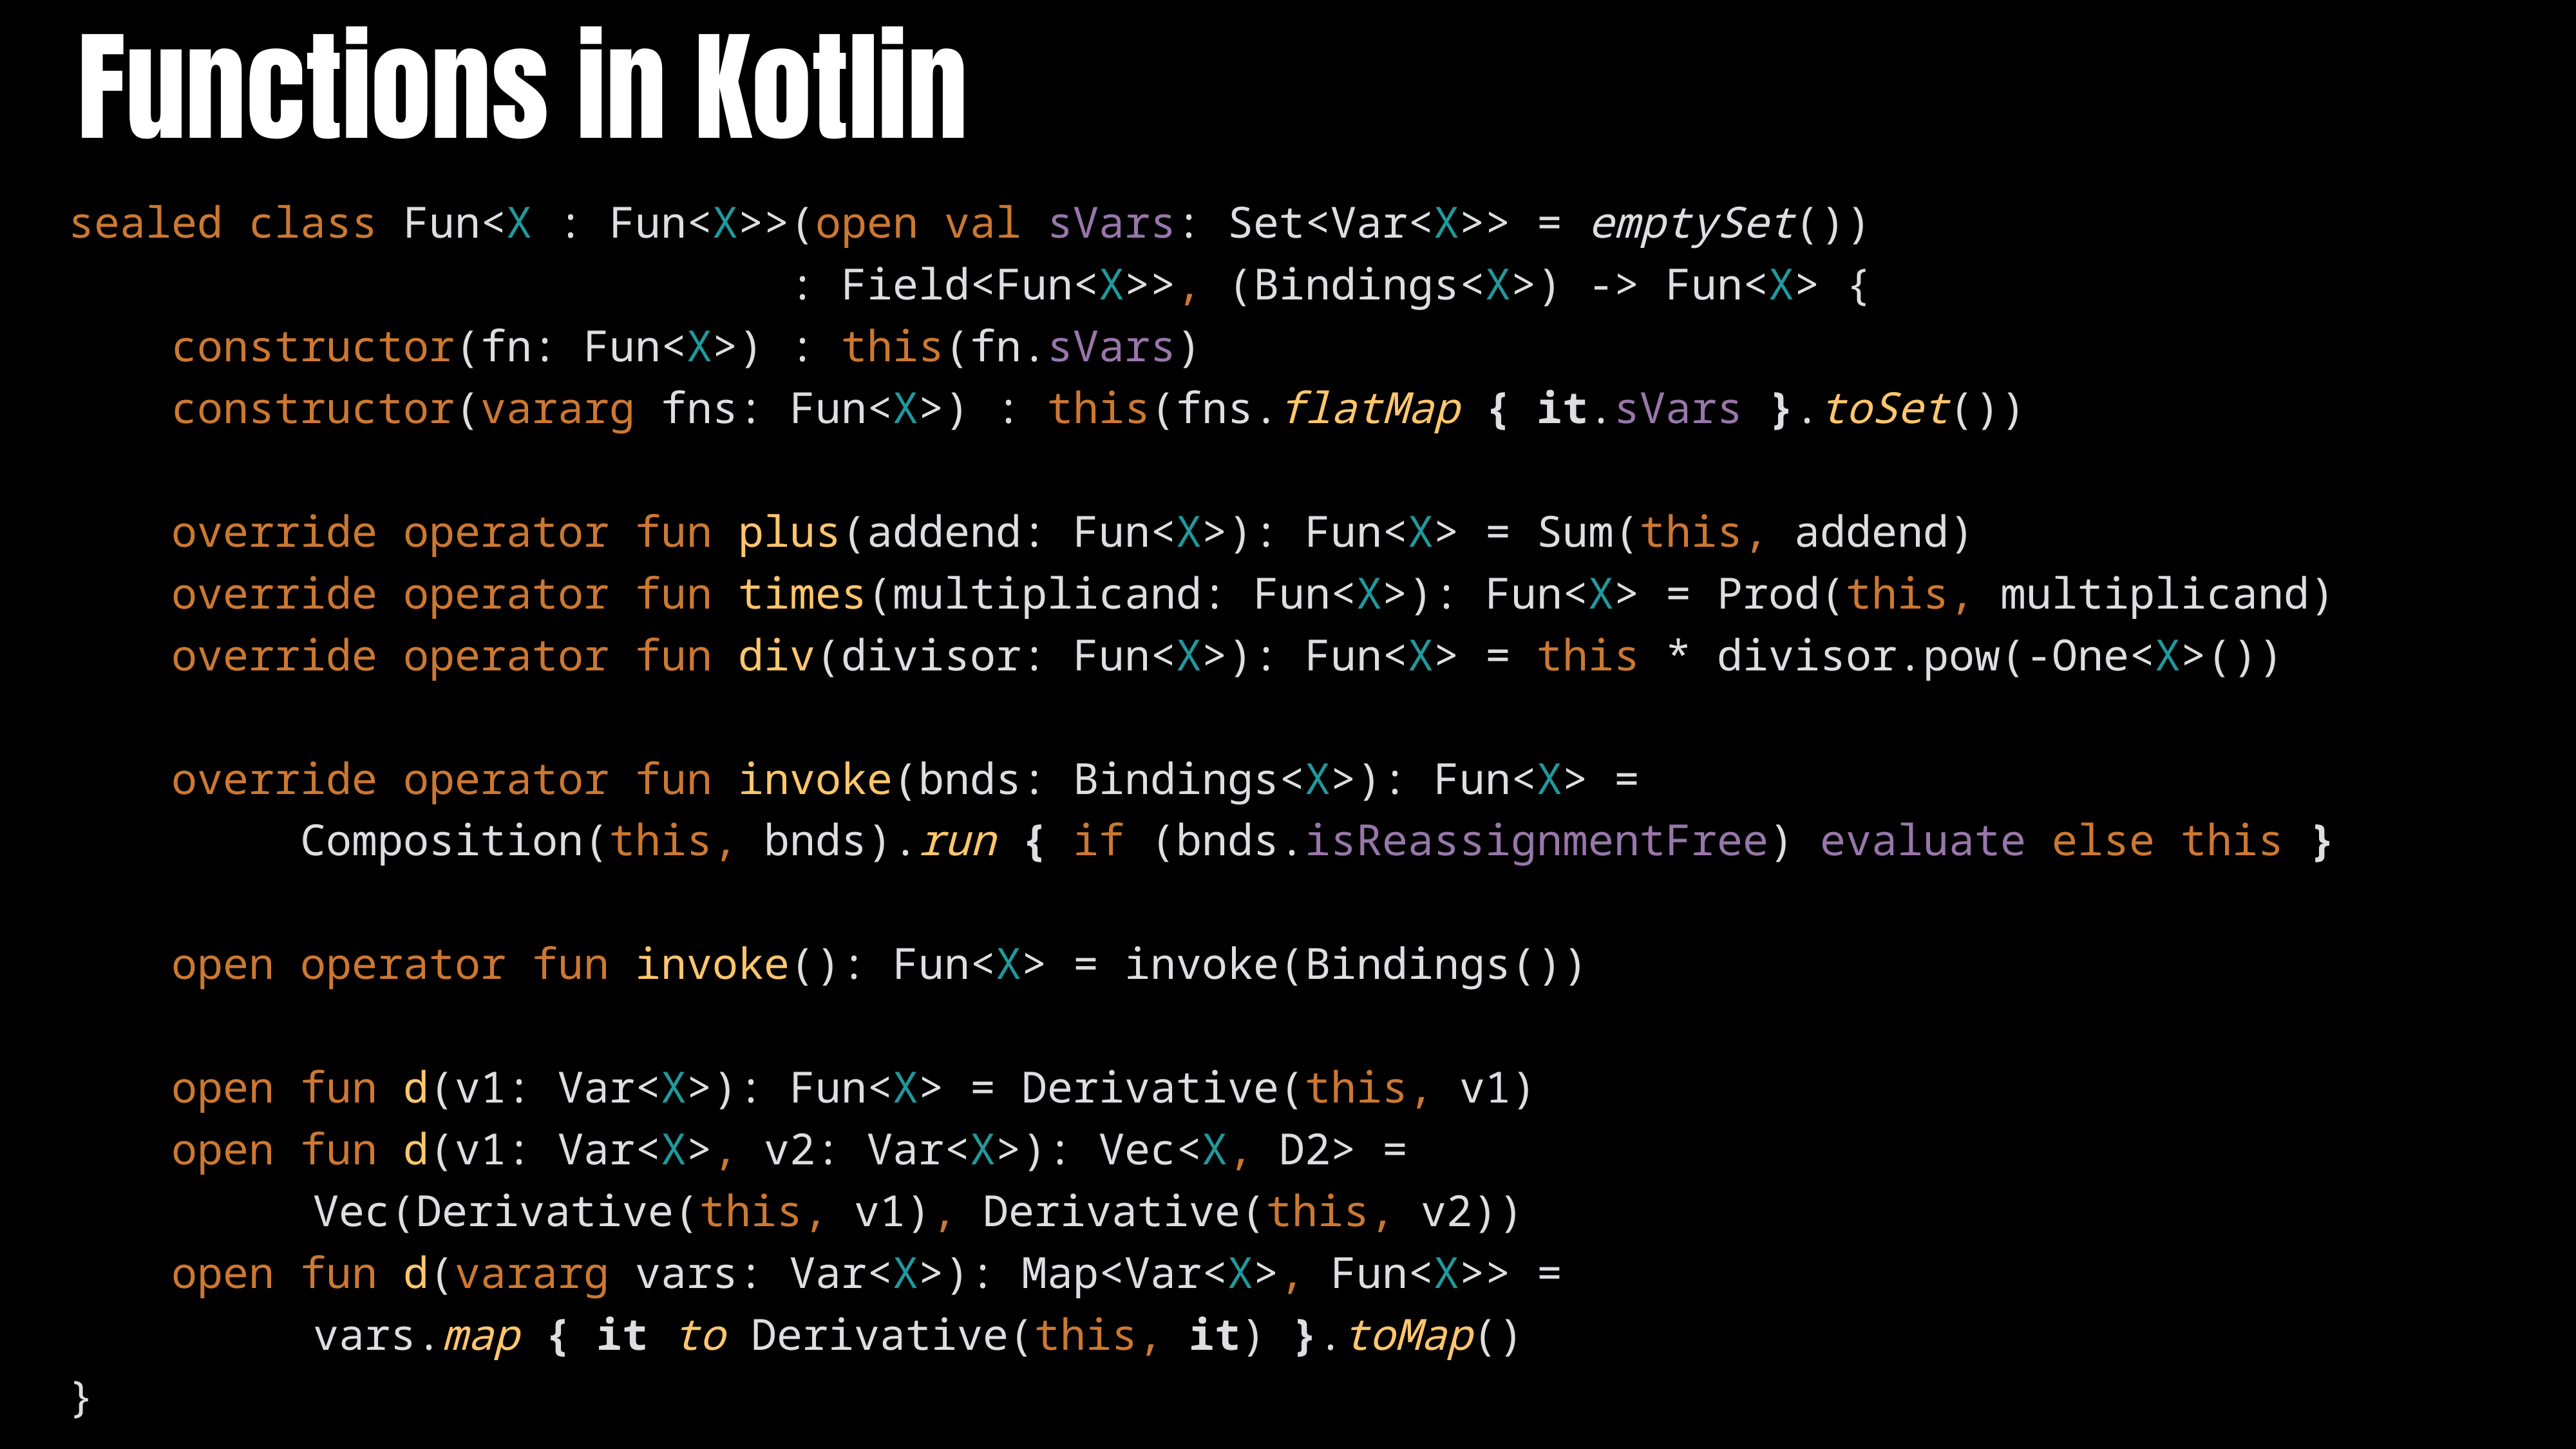

Functions in Kotlin
sealed class Fun<X : Fun<X>>(open val sVars: Set<Var<X>> = emptySet())
                            : Field<Fun<X>>, (Bindings<X>) -> Fun<X> {
    constructor(fn: Fun<X>) : this(fn.sVars)
    constructor(vararg fns: Fun<X>) : this(fns.flatMap { it.sVars }.toSet())
    override operator fun plus(addend: Fun<X>): Fun<X> = Sum(this, addend)
    override operator fun times(multiplicand: Fun<X>): Fun<X> = Prod(this, multiplicand)
    override operator fun div(divisor: Fun<X>): Fun<X> = this * divisor.pow(-One<X>())
    override operator fun invoke(bnds: Bindings<X>): Fun<X> =
         Composition(this, bnds).run { if (bnds.isReassignmentFree) evaluate else this }
    open operator fun invoke(): Fun<X> = invoke(Bindings())
    open fun d(v1: Var<X>): Fun<X> = Derivative(this, v1)
    open fun d(v1: Var<X>, v2: Var<X>): Vec<X, D2> =
		  Vec(Derivative(this, v1), Derivative(this, v2))
    open fun d(vararg vars: Var<X>): Map<Var<X>, Fun<X>> =
		  vars.map { it to Derivative(this, it) }.toMap()
}